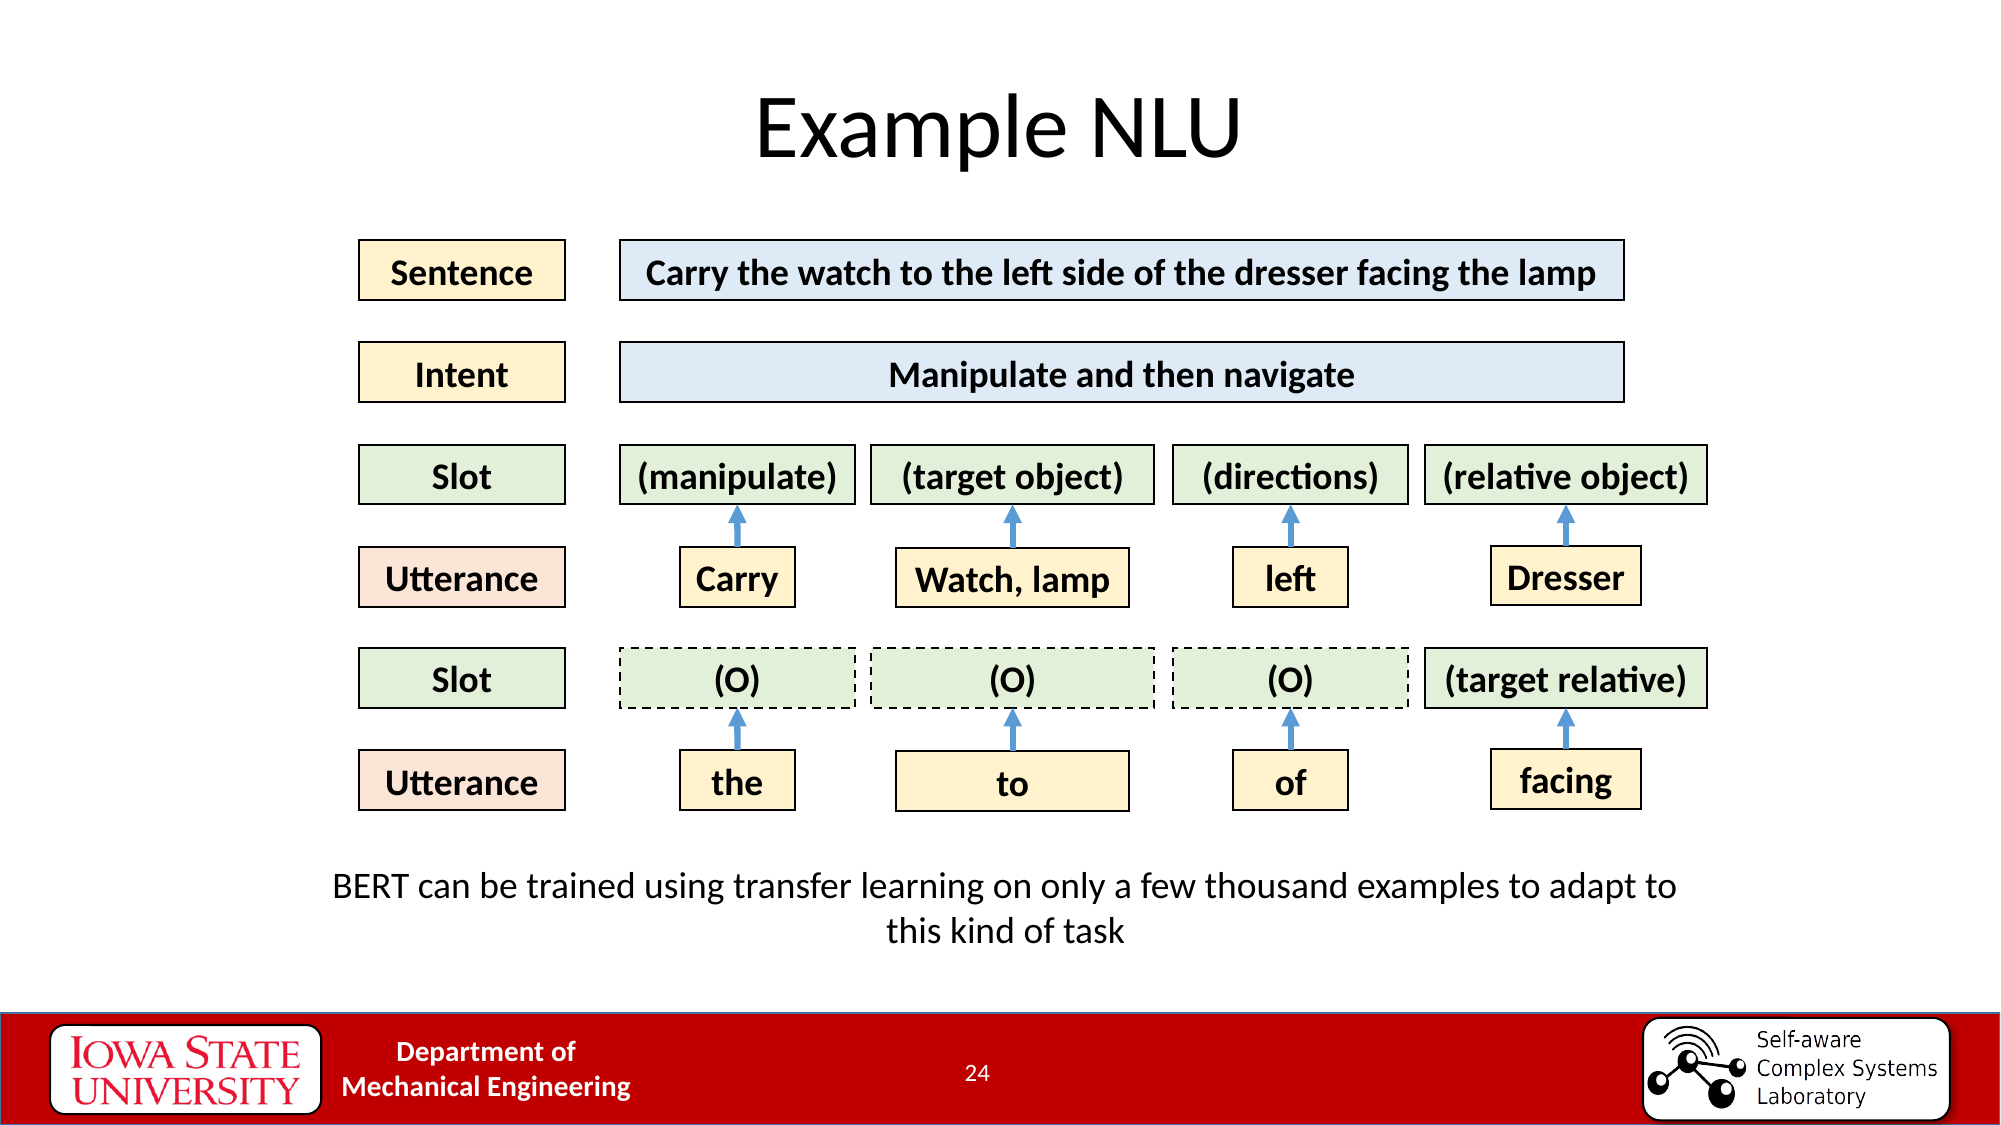

# Example NLU
Sentence
Carry the watch to the left side of the dresser facing the lamp
Intent
Manipulate and then navigate
Slot
(manipulate)
(target object)
(directions)
(relative object)
Dresser
Utterance
Carry
left
Watch, lamp
Slot
(O)
(O)
(O)
(target relative)
facing
Utterance
the
of
to
BERT can be trained using transfer learning on only a few thousand examples to adapt to this kind of task
24